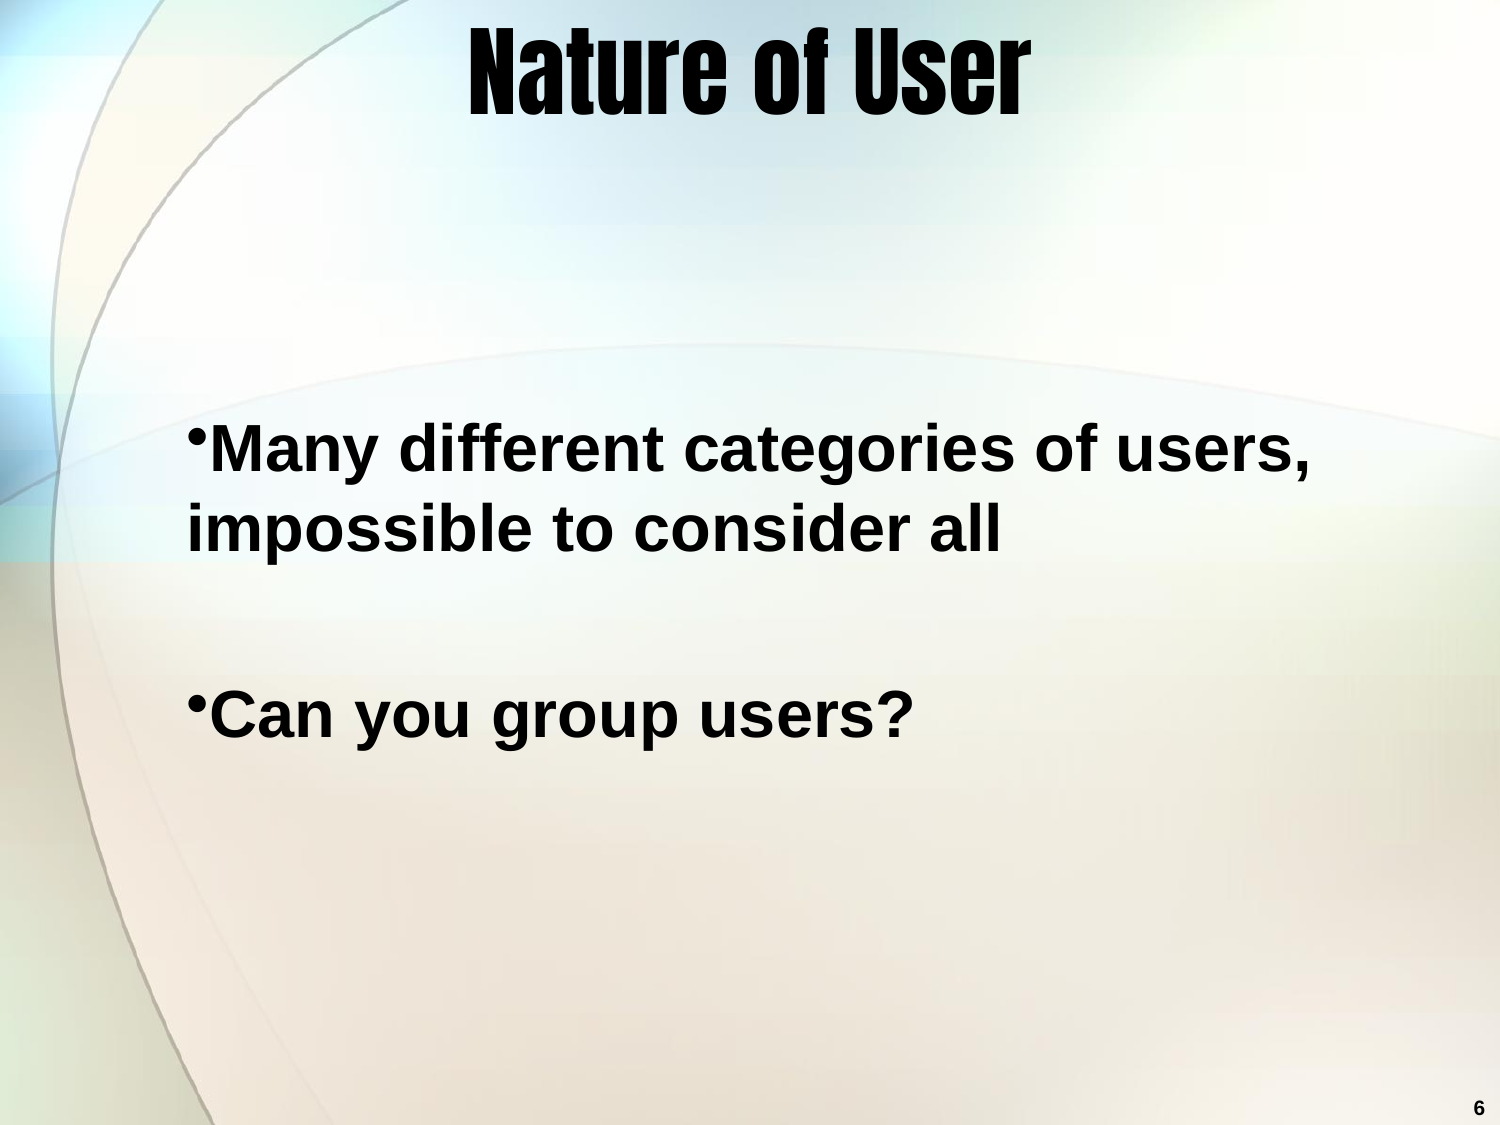

# Nature of User
Many different categories of users, impossible to consider all

Can you group users?
6